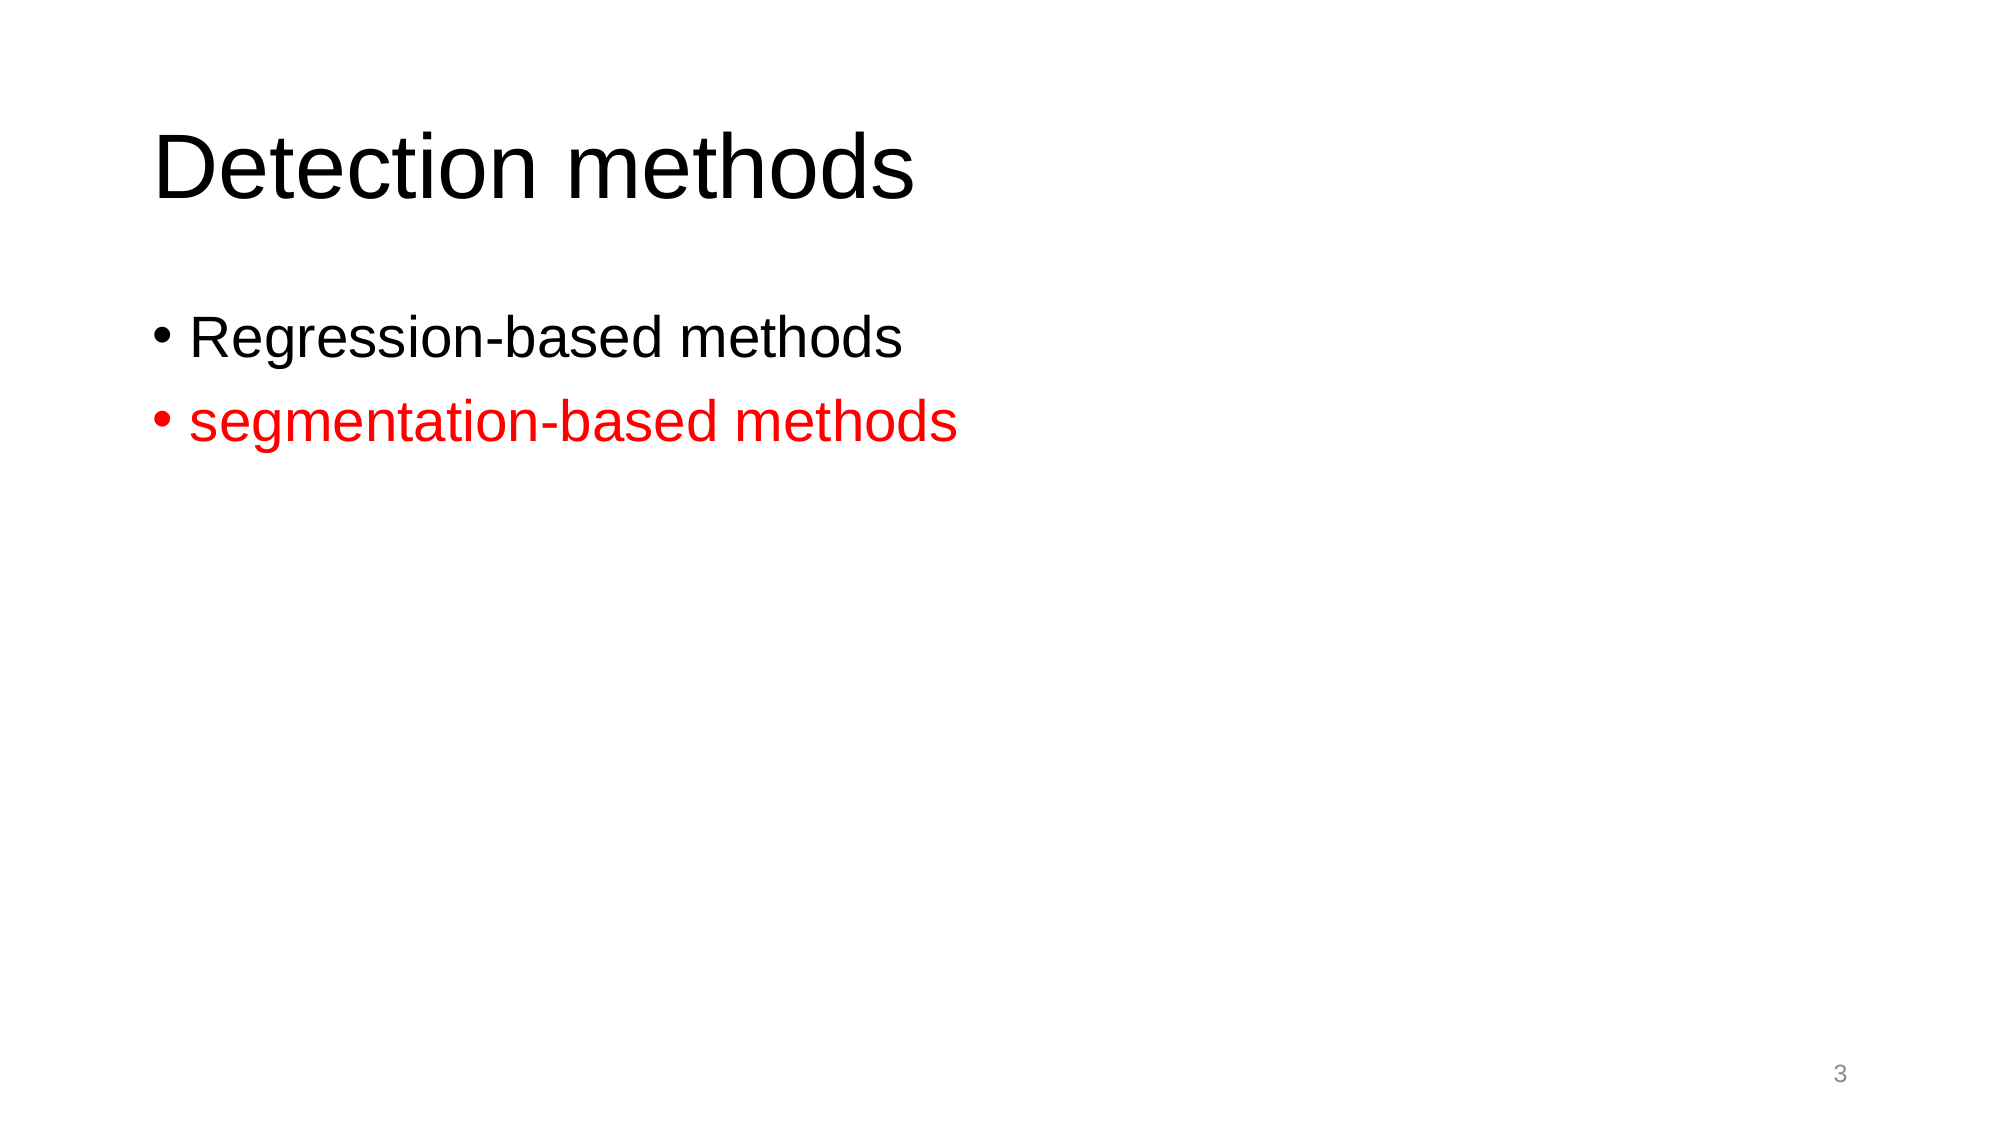

# Detection methods
Regression-based methods
segmentation-based methods
3